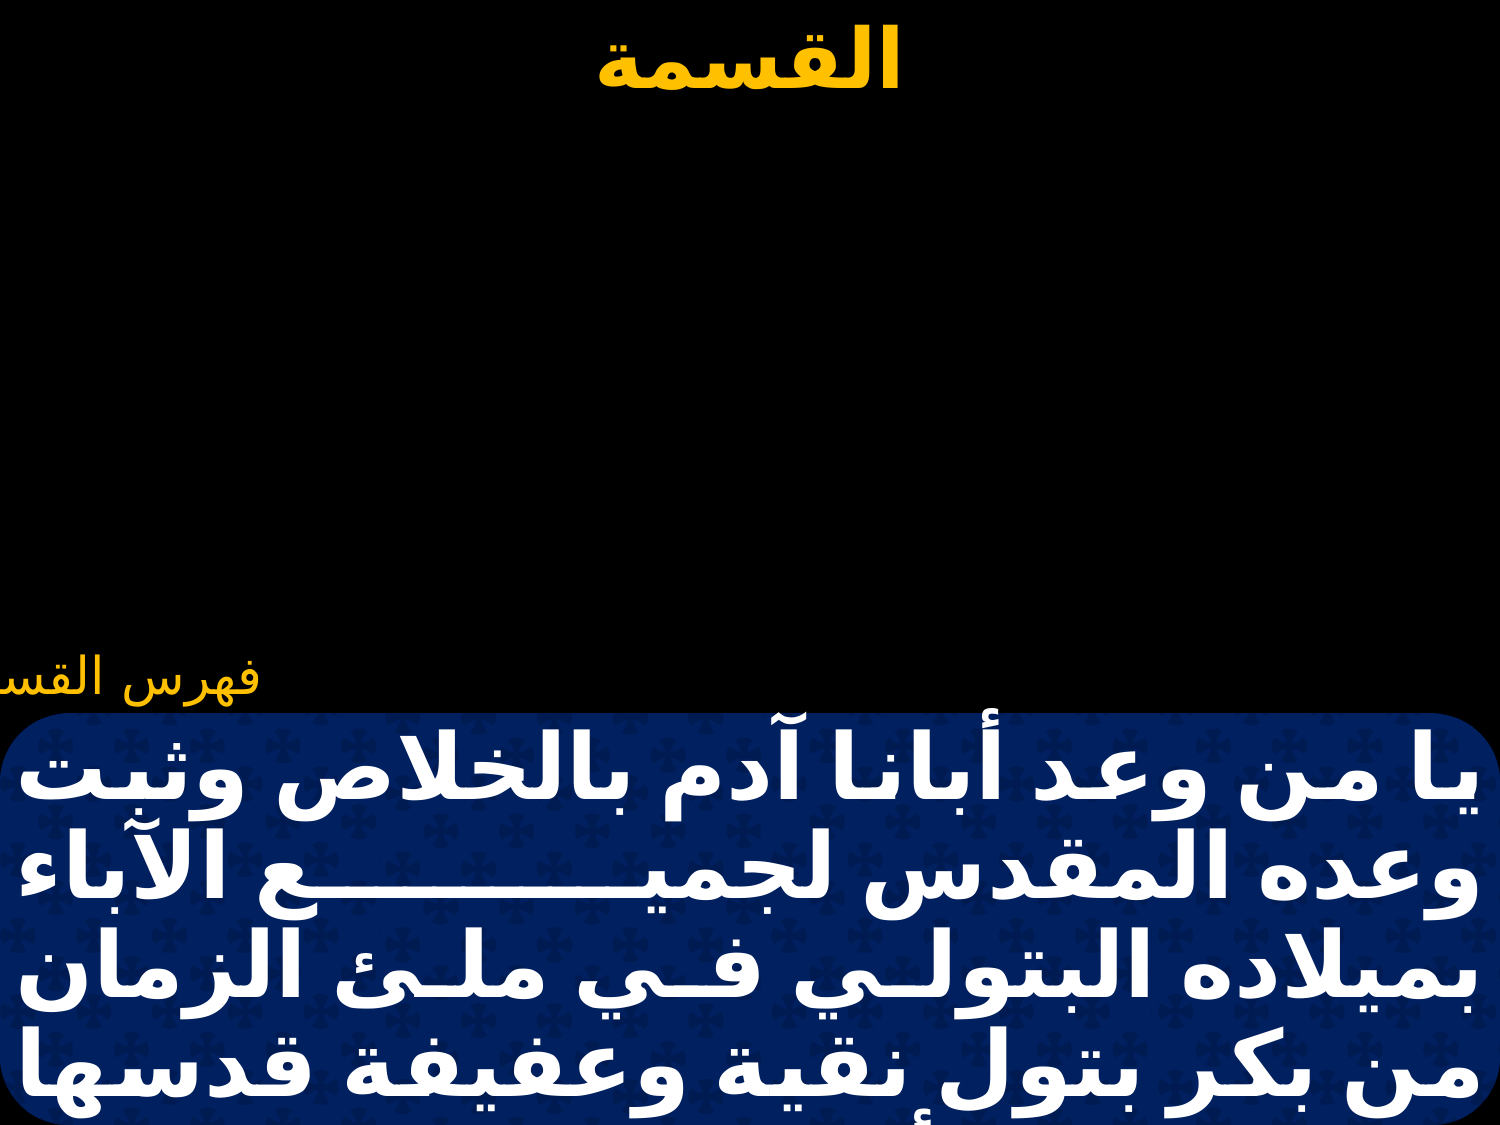

#
يا من وعد أبانا آدم بالخلاص وثبت وعده المقدس لجميع الآباء بميلاده البتولي في ملئ الزمان من بكر بتول نقية وعفيفة قدسها وطهرها وملأها نعمة وفضها على نساء العالم.